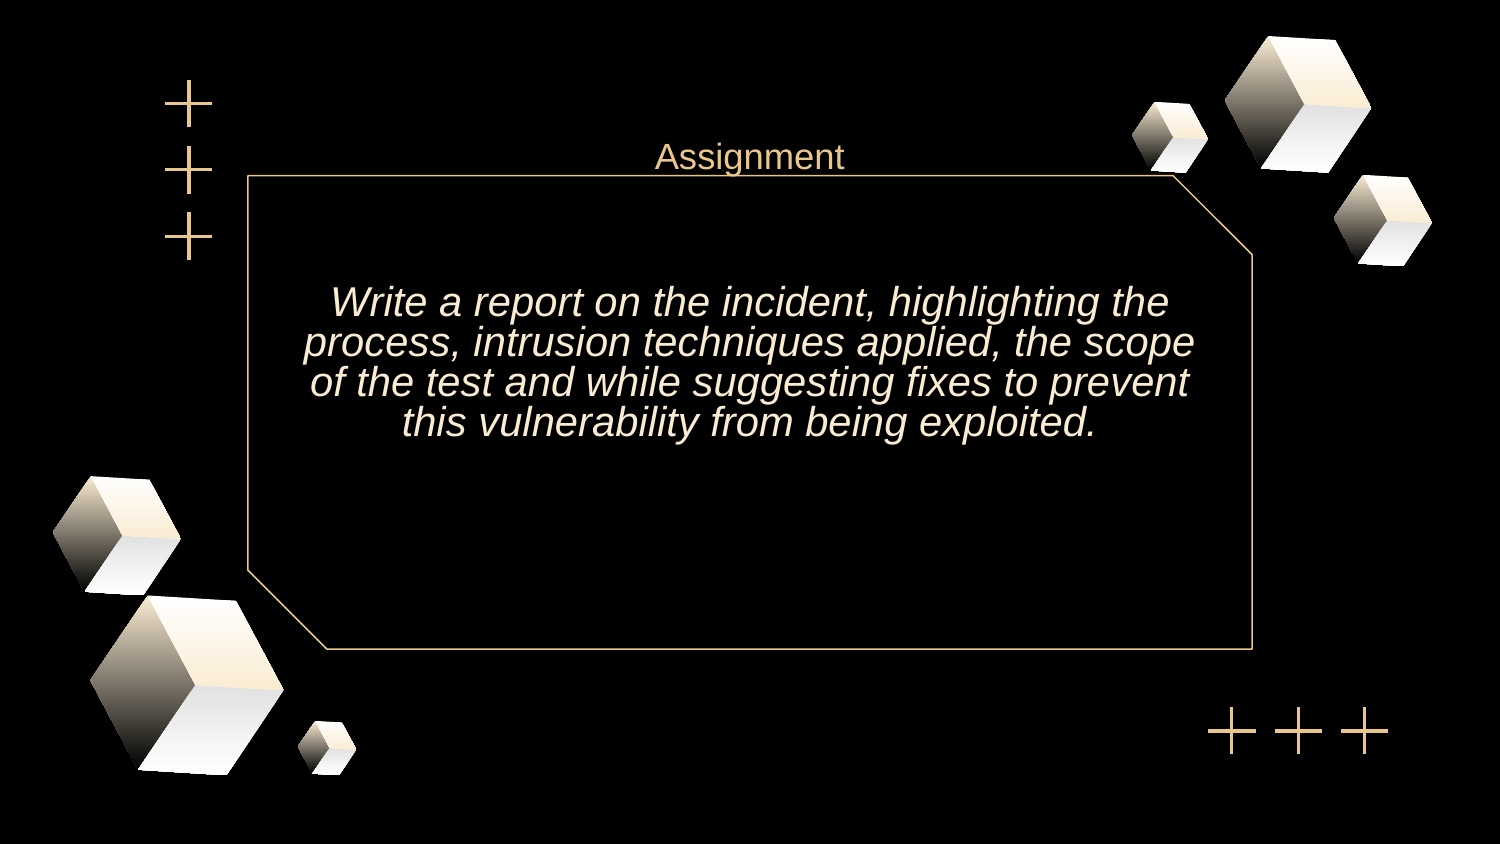

Assignment

# Write a report on the incident, highlighting the process, intrusion techniques applied, the scope of the test and while suggesting fixes to prevent this vulnerability from being exploited.